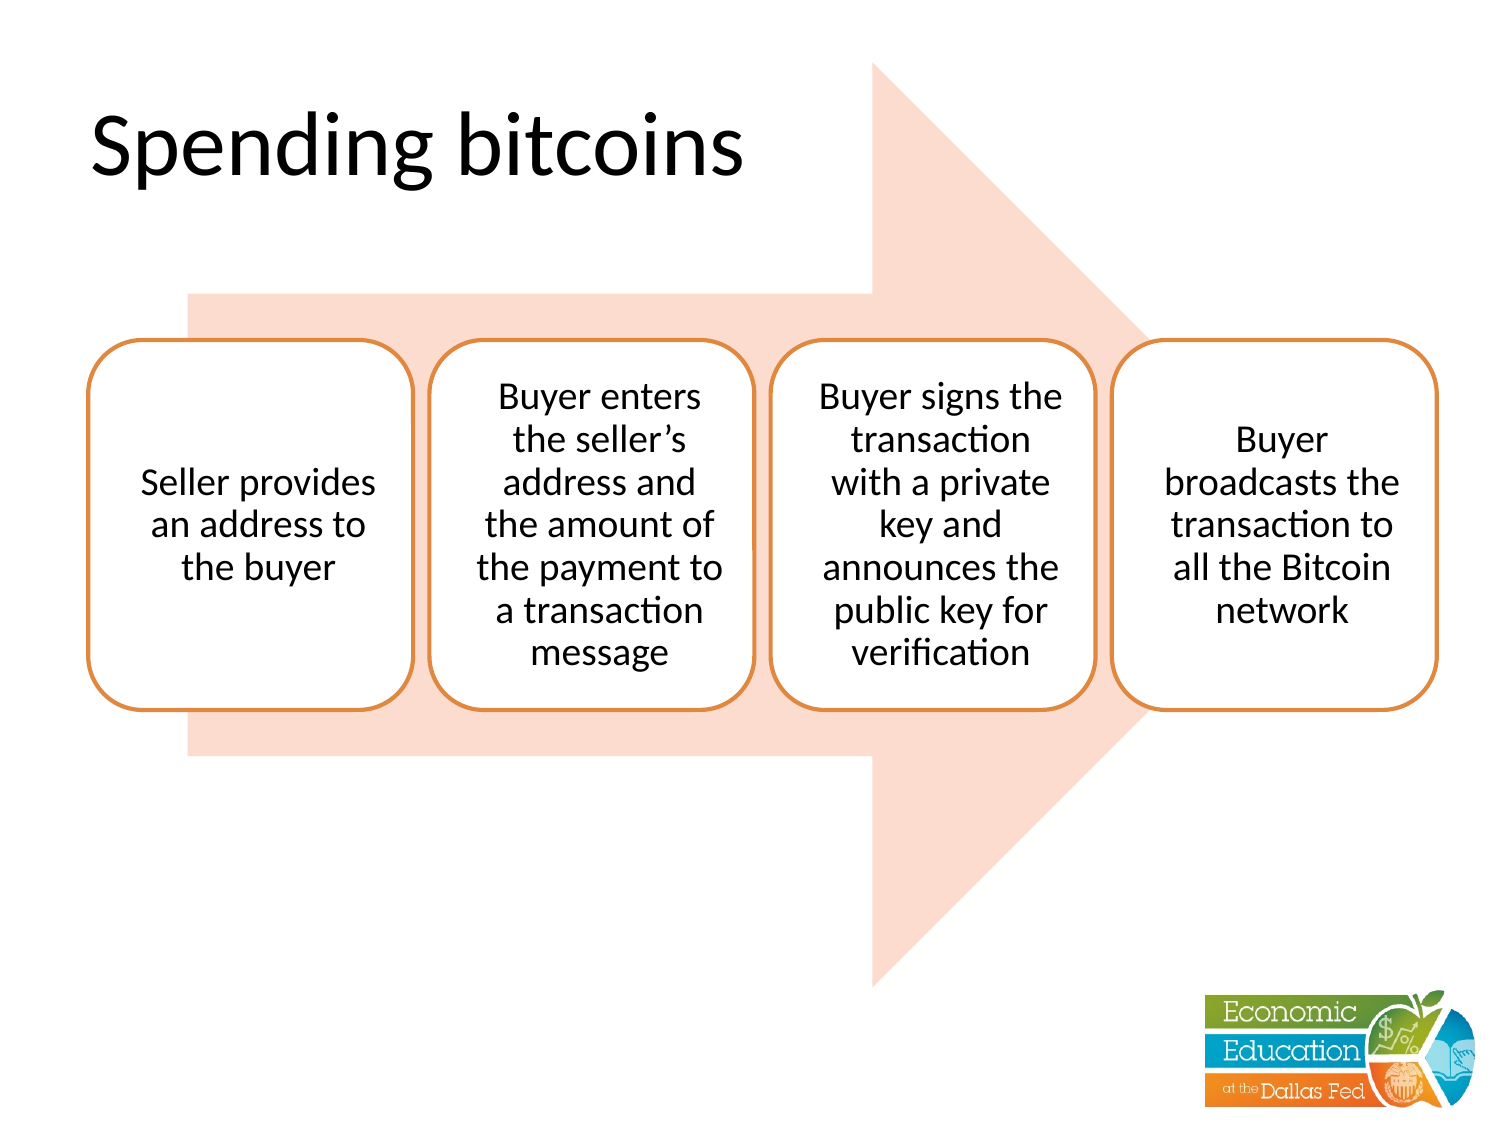

# Spending bitcoins
Seller provides an address to the buyer
Buyer enters the seller’s address and the amount of the payment to a transaction message
Buyer signs the transaction with a private key and announces the public key for verification
Buyer broadcasts the transaction to all the Bitcoin network